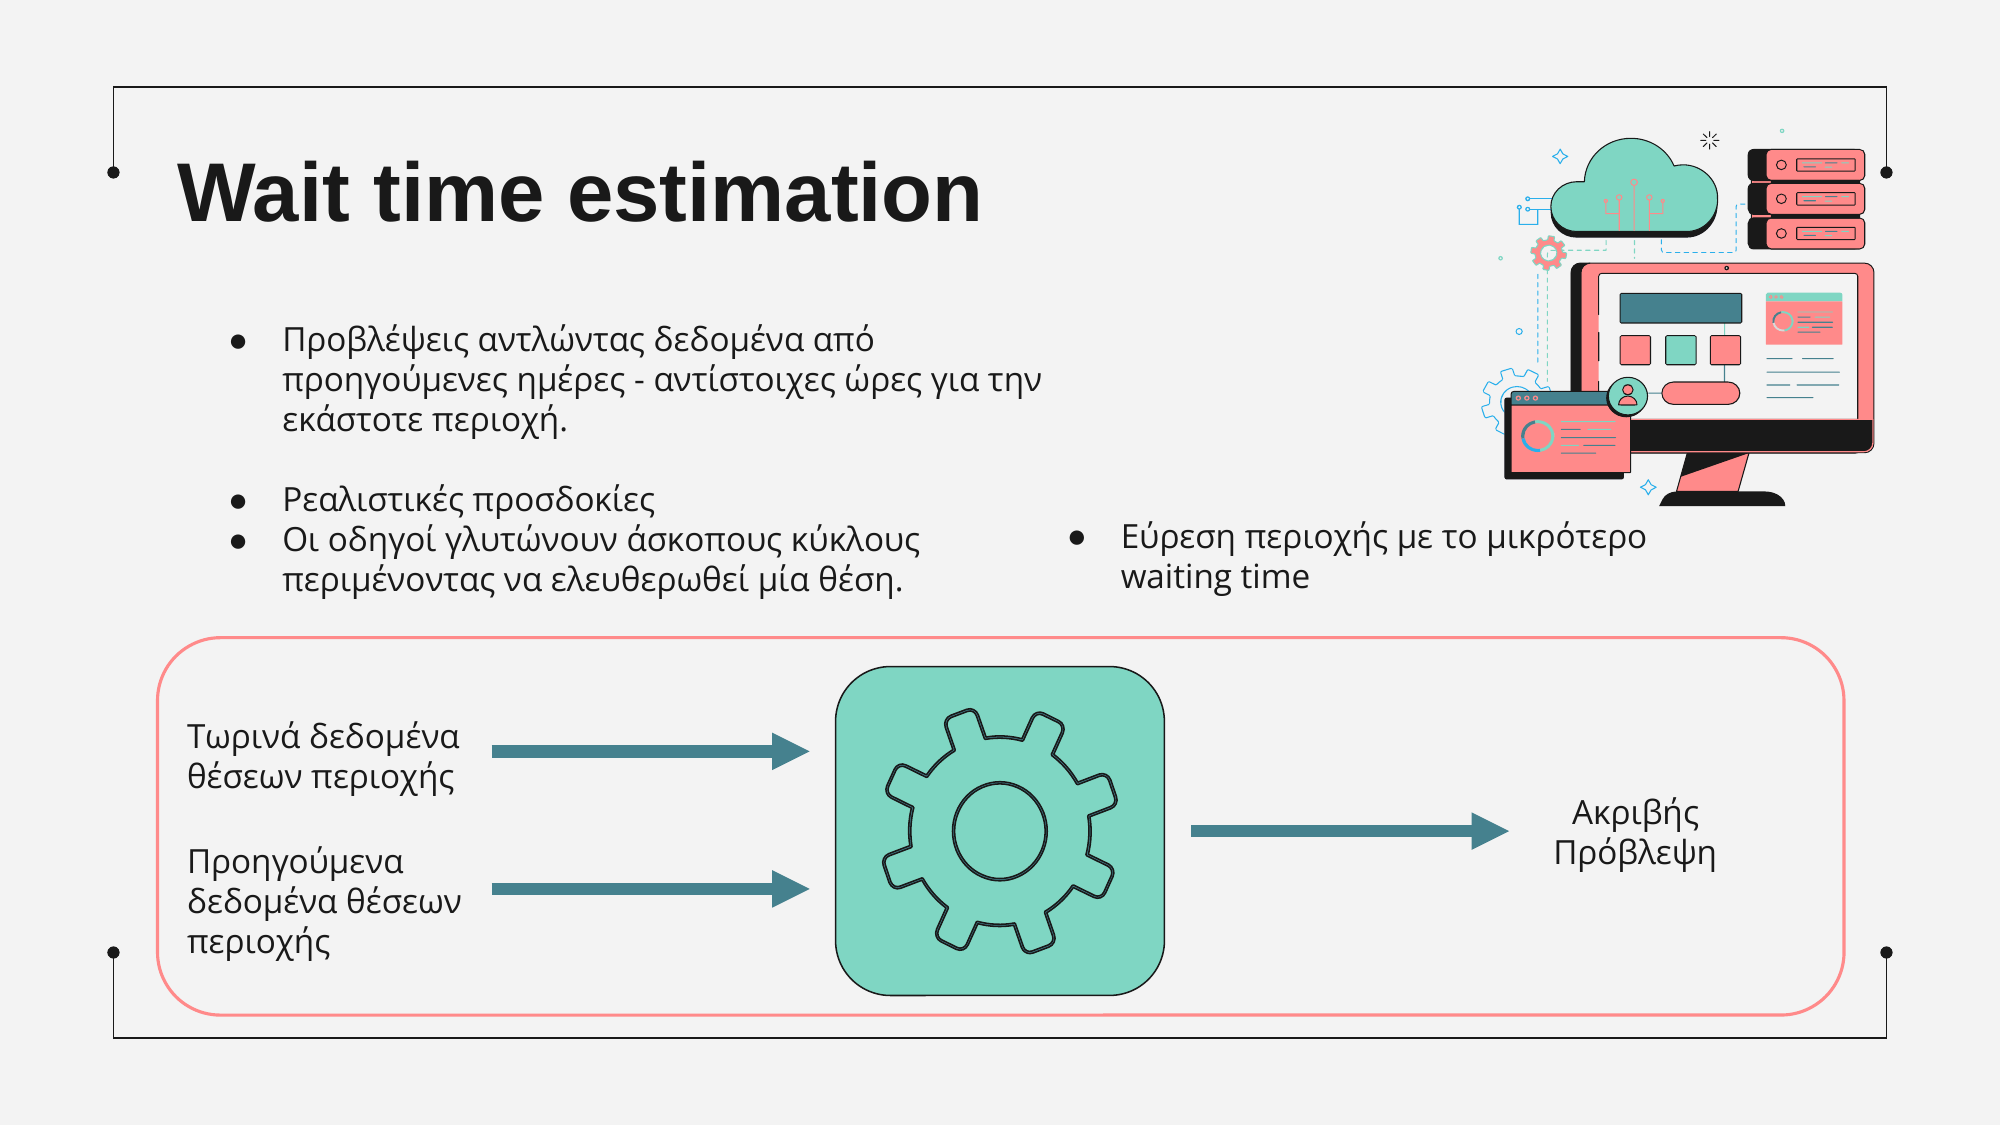

# Wait time estimation

Προβλέψεις αντλώντας δεδομένα από προηγούμενες ημέρες - αντίστοιχες ώρες για την εκάστοτε περιοχή.

Ρεαλιστικές προσδοκίες
Οι οδηγοί γλυτώνουν άσκοπους κύκλους περιμένοντας να ελευθερωθεί μία θέση.
Εύρεση περιοχής με το μικρότερο waiting time

Τωρινά δεδομένα θέσεων περιοχής

Ακριβής Πρόβλεψη
Προηγούμενα δεδομένα θέσεων περιοχής